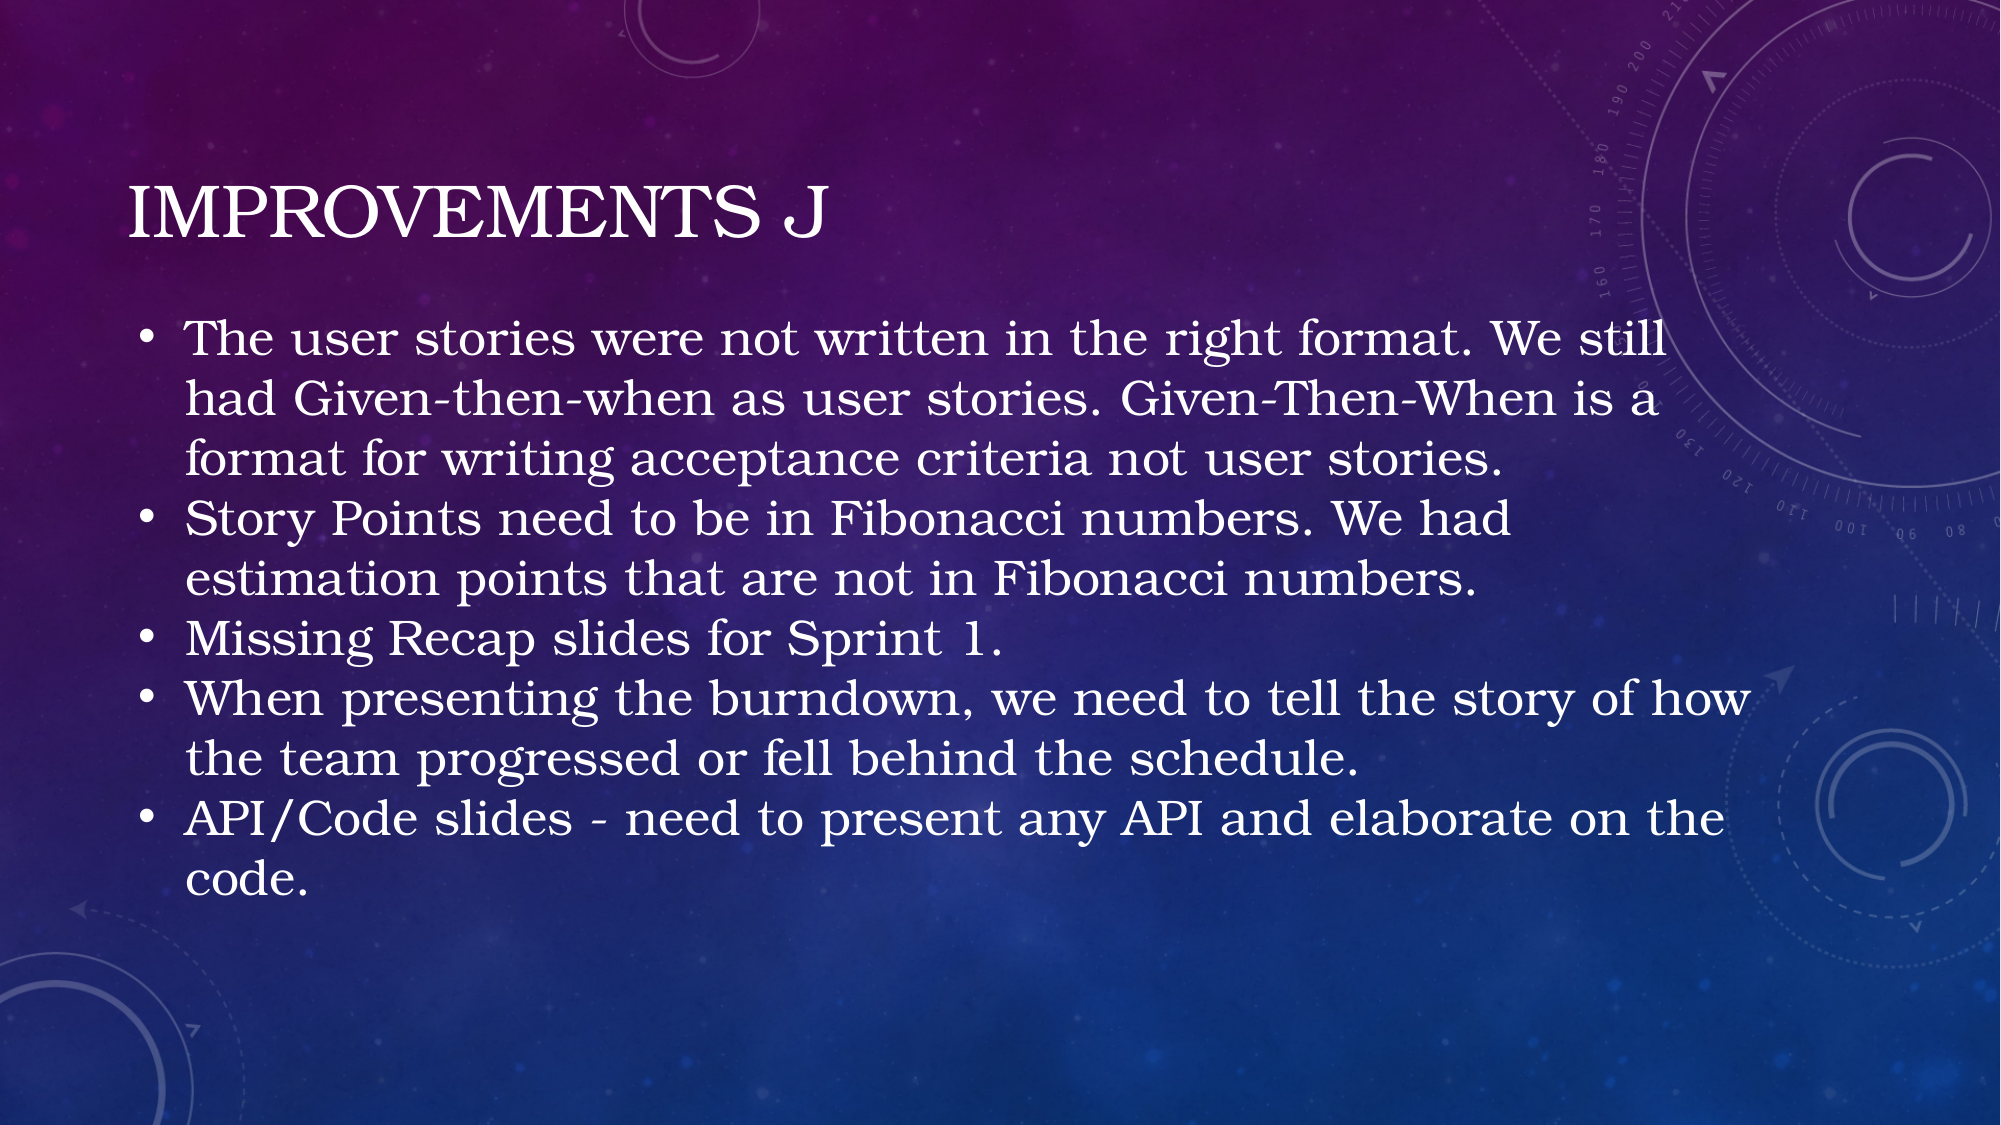

# Improvements J
The user stories were not written in the right format. We still had Given-then-when as user stories. Given-Then-When is a format for writing acceptance criteria not user stories.
Story Points need to be in Fibonacci numbers. We had estimation points that are not in Fibonacci numbers.
Missing Recap slides for Sprint 1.
When presenting the burndown, we need to tell the story of how the team progressed or fell behind the schedule.
API/Code slides - need to present any API and elaborate on the code.